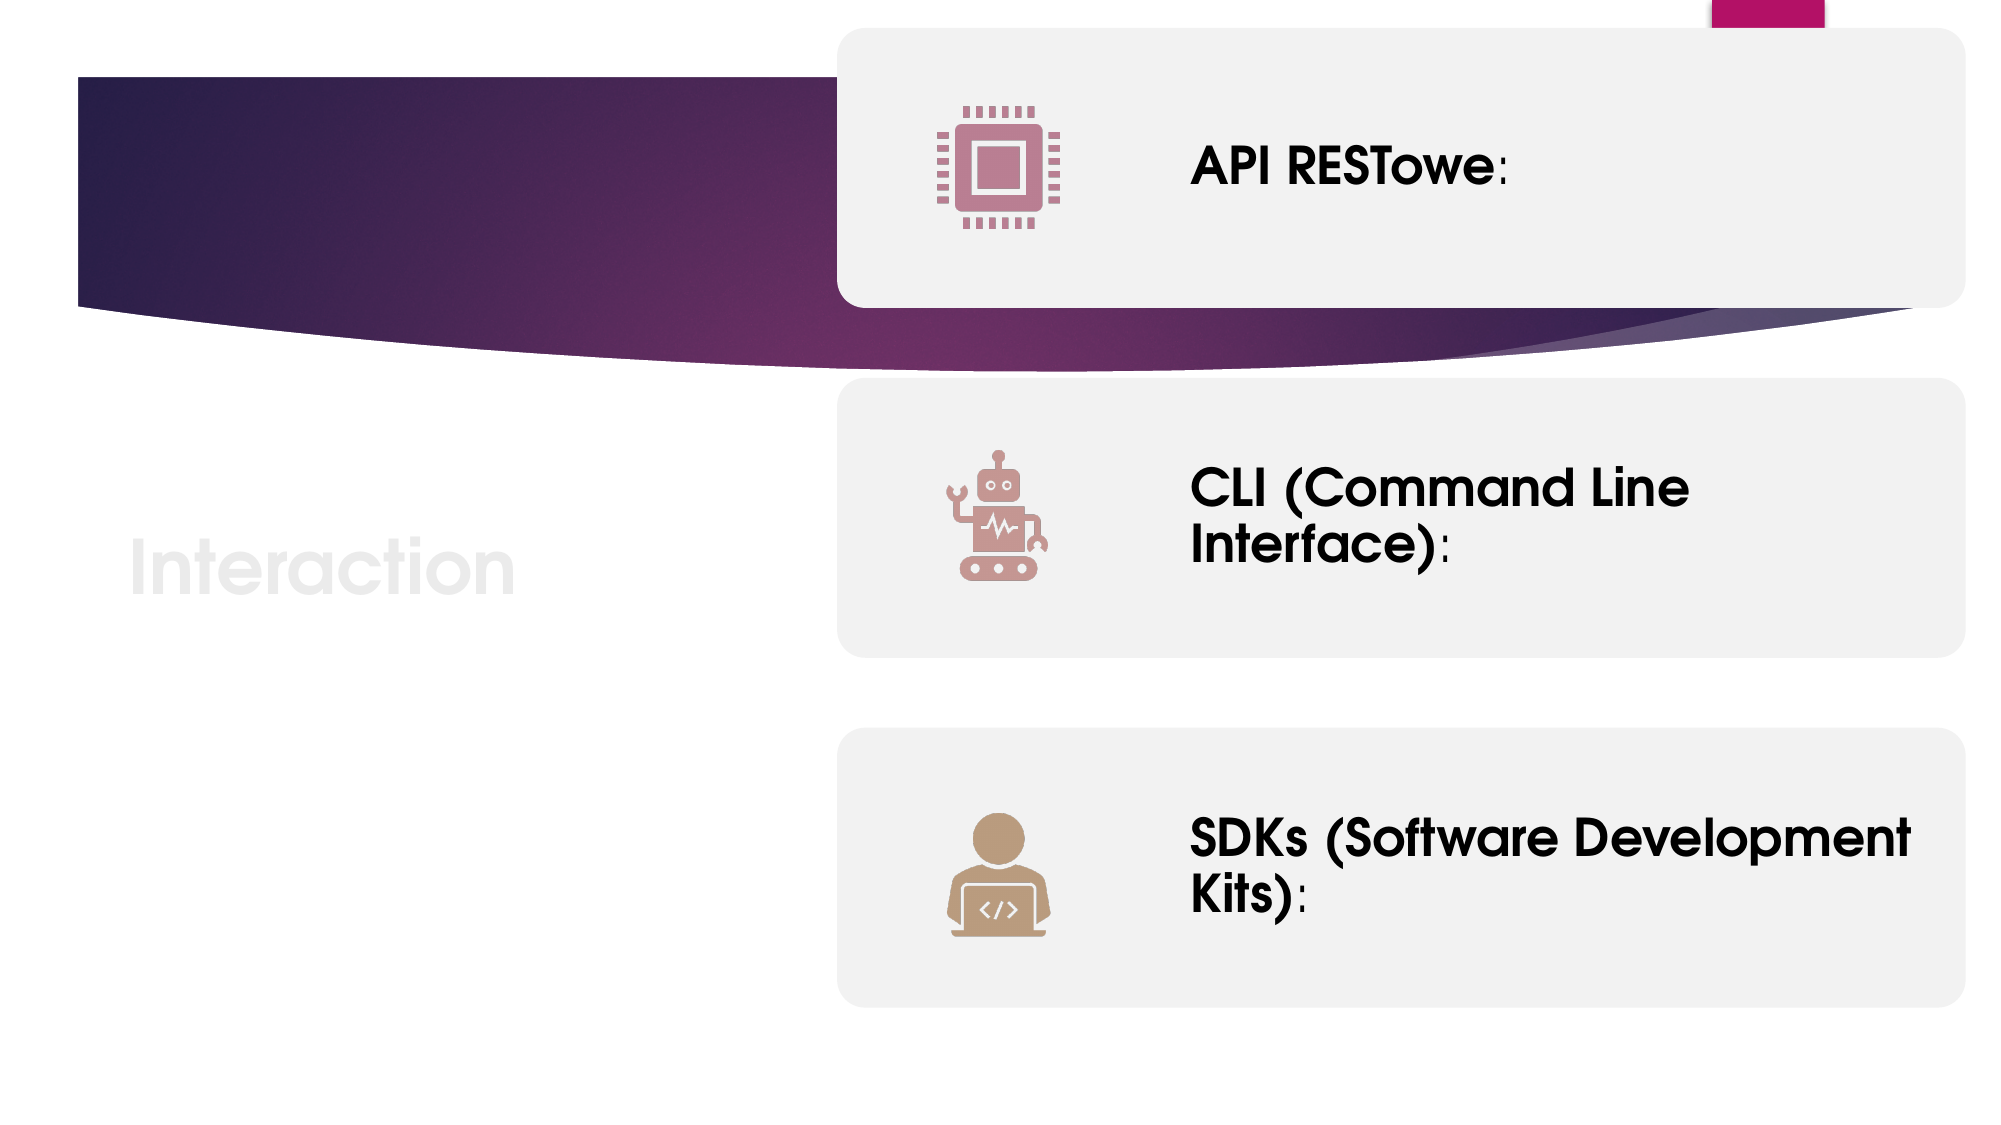

API RESTowe:
CLI (Command Line Interface):
SDKs (Software Development Kits):
# Interaction